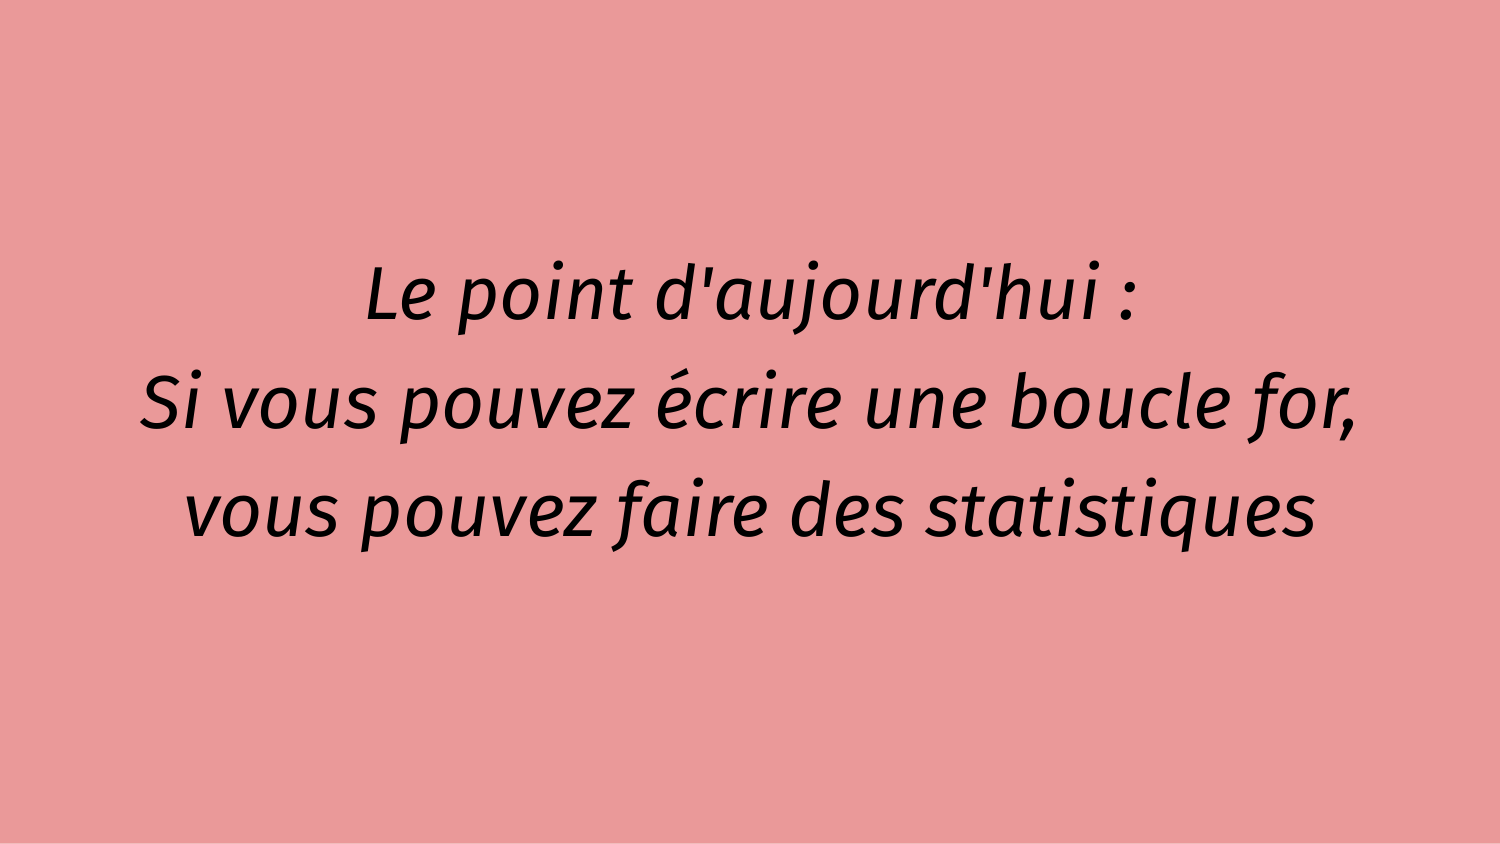

# Le point d'aujourd'hui :
Si vous pouvez écrire une boucle for, vous pouvez faire des statistiques